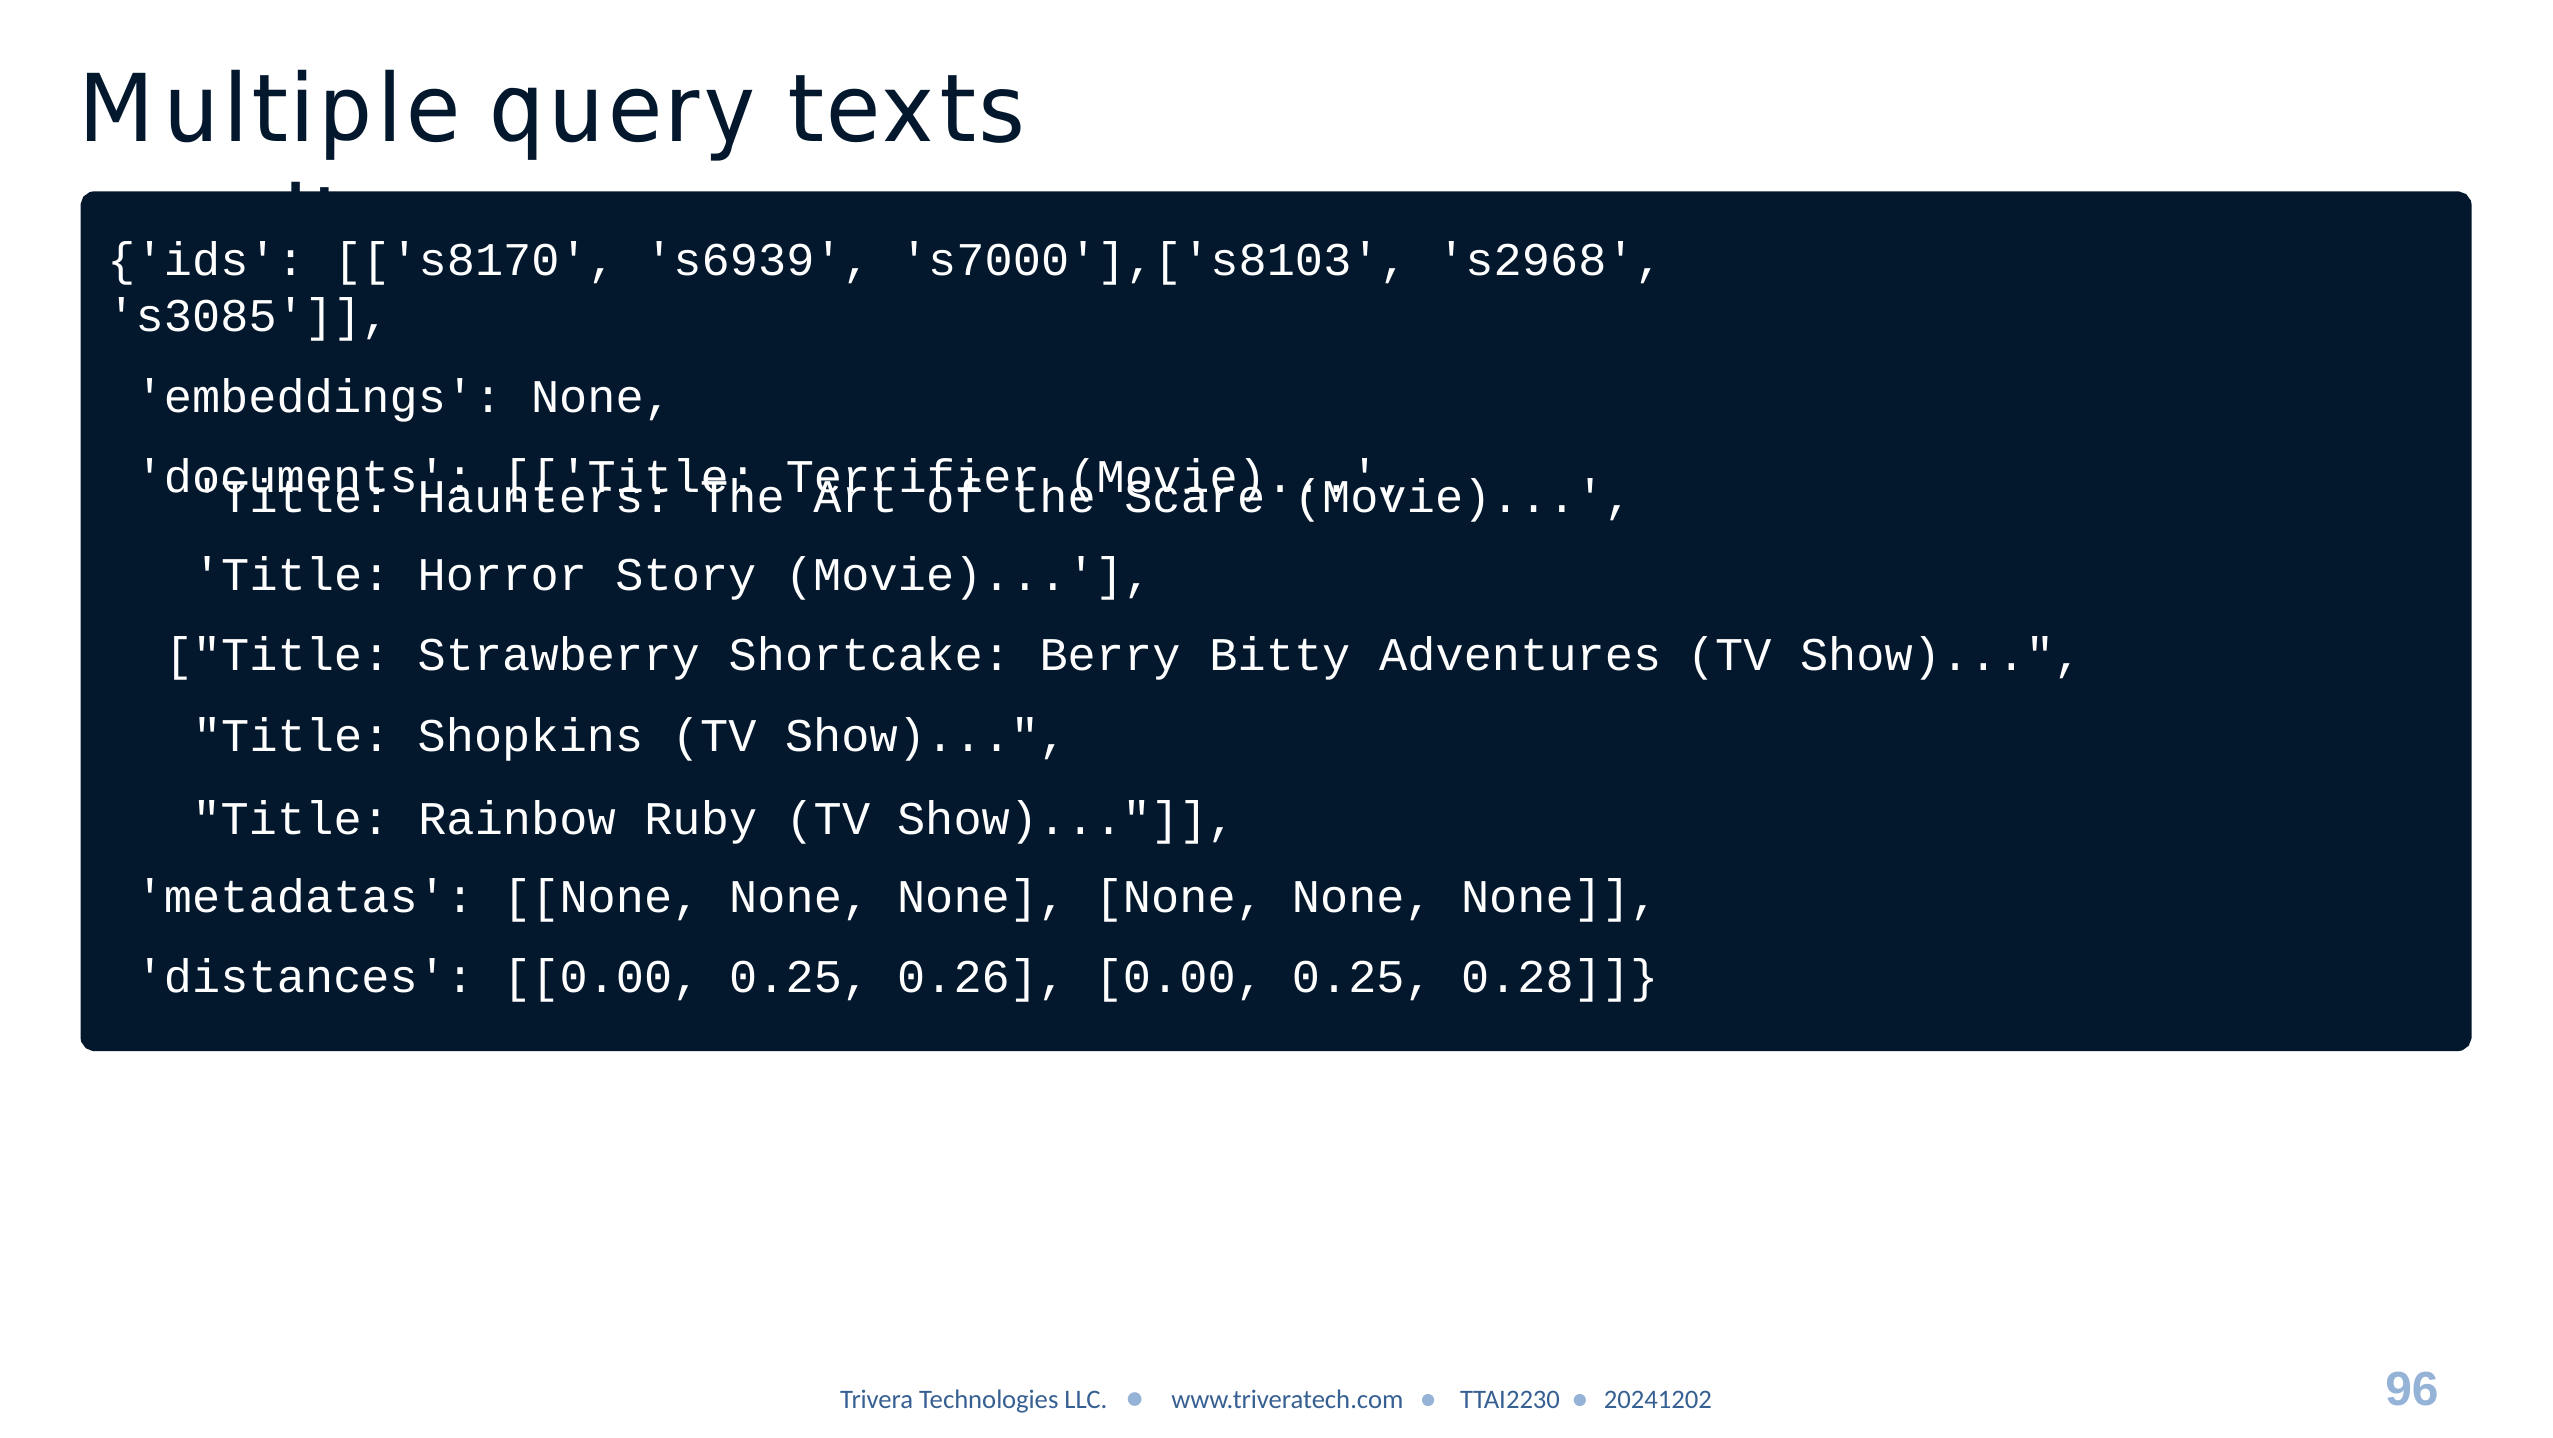

# Multiple query texts result

{'ids': [['s8170', 's6939', 's7000'],['s8103', 's2968', 's3085']],
'embeddings': None,
'documents': [['Title: Terrifier (Movie)...',
| 'Title: | Haunters: The Art of the Scare (Movie)...', |  |  |
| --- | --- | --- | --- |
| 'Title: | Horror Story (Movie)...'], |  |  |
| ["Title: | Strawberry Shortcake: Berry Bitty Adventures | (TV | Show)...", |
| "Title: | Shopkins (TV Show)...", |  |  |
| "Title: Rainbow Ruby (TV | Show)..."]], |  |  |
| --- | --- | --- | --- |
| 'metadatas': [[None, None, | None], [None, | None, | None]], |
| 'distances': [[0.00, 0.25, | 0.26], [0.00, | 0.25, | 0.28]]} |